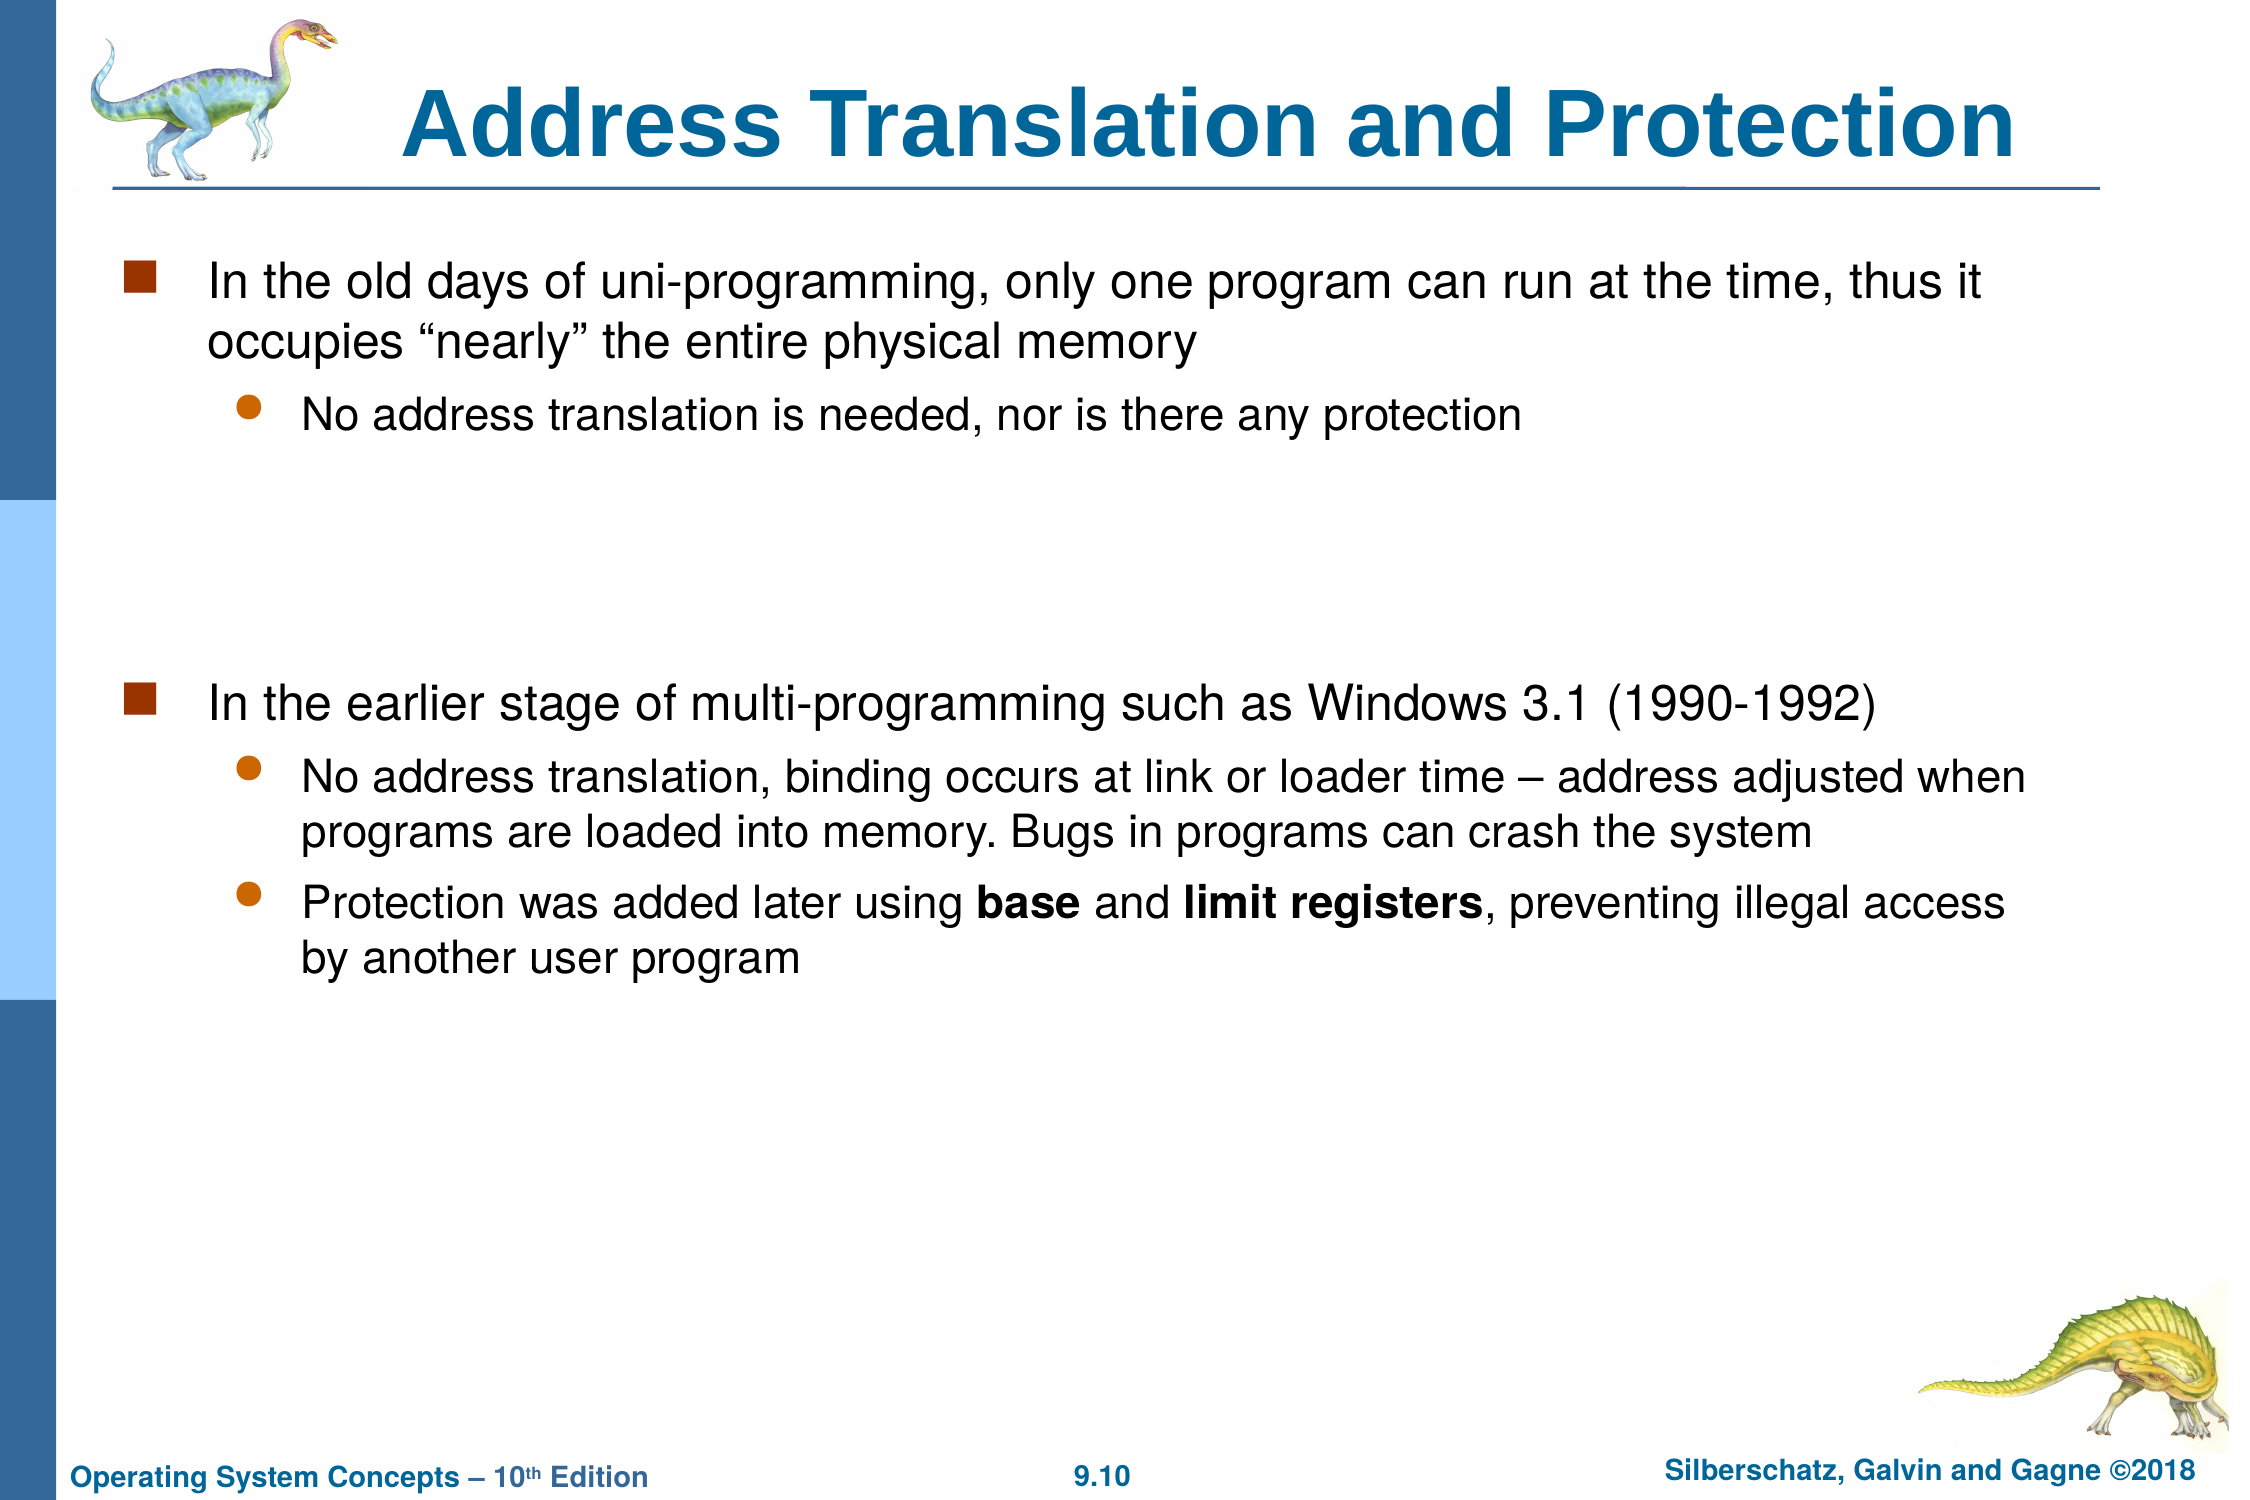

# Address Translation and Protection
In the old days of uni-programming, only one program can run at the time, thus it occupies “nearly” the entire physical memory
No address translation is needed, nor is there any protection

In the earlier stage of multi-programming such as Windows 3.1 (1990-1992)
No address translation, binding occurs at link or loader time – address adjusted when programs are loaded into memory. Bugs in programs can crash the system
Protection was added later using base and limit registers, preventing illegal access by another user program